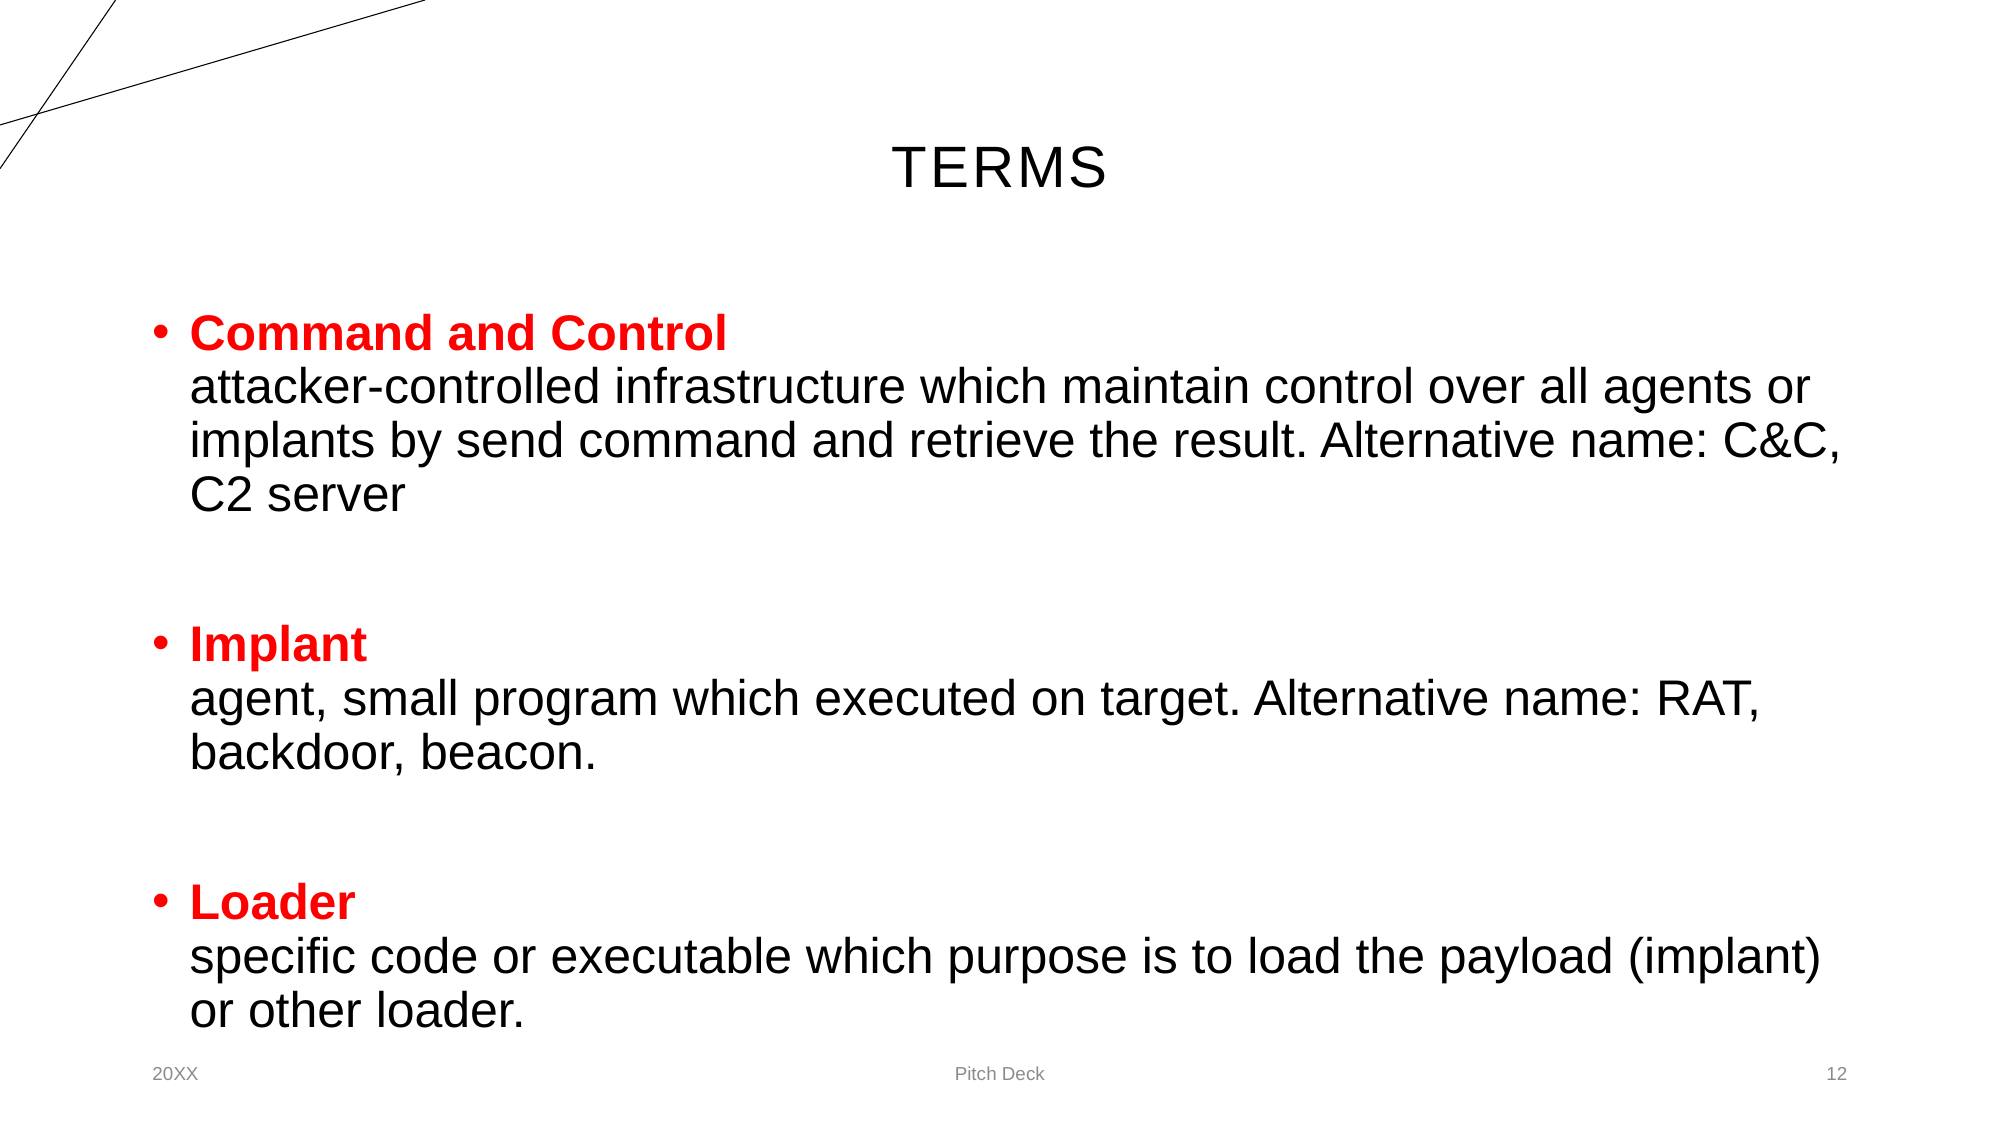

# Terms
Command and Control
attacker-controlled infrastructure which maintain control over all agents or implants by send command and retrieve the result. Alternative name: C&C, C2 server

Implant
agent, small program which executed on target. Alternative name: RAT, backdoor, beacon.

Loader
specific code or executable which purpose is to load the payload (implant) or other loader.
20XX
Pitch Deck
12